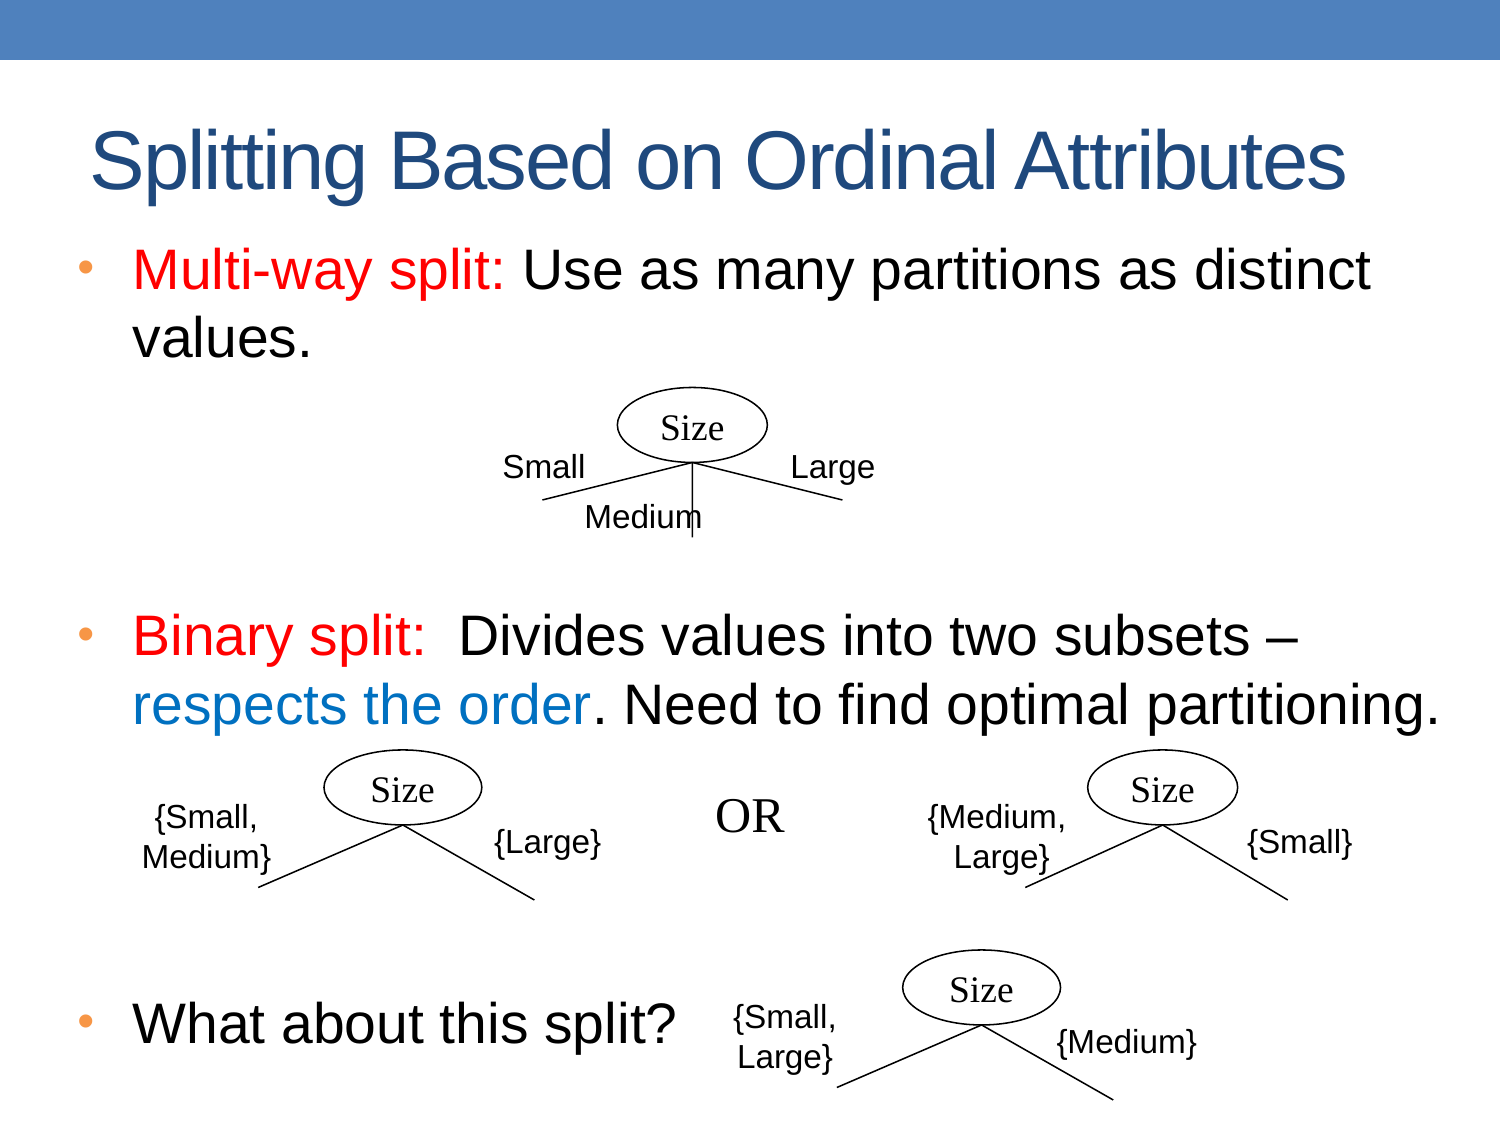

# Splitting Based on Ordinal Attributes
Multi-way split: Use as many partitions as distinct values.

Binary split:  Divides values into two subsets – respects the order. Need to find optimal partitioning.

What about this split?
Size
Small
Large

Medium
Size
{Small, Medium}
{Large}

Size
{Medium,
Large}
{Small}

OR
Size
{Small, Large}
{Medium}